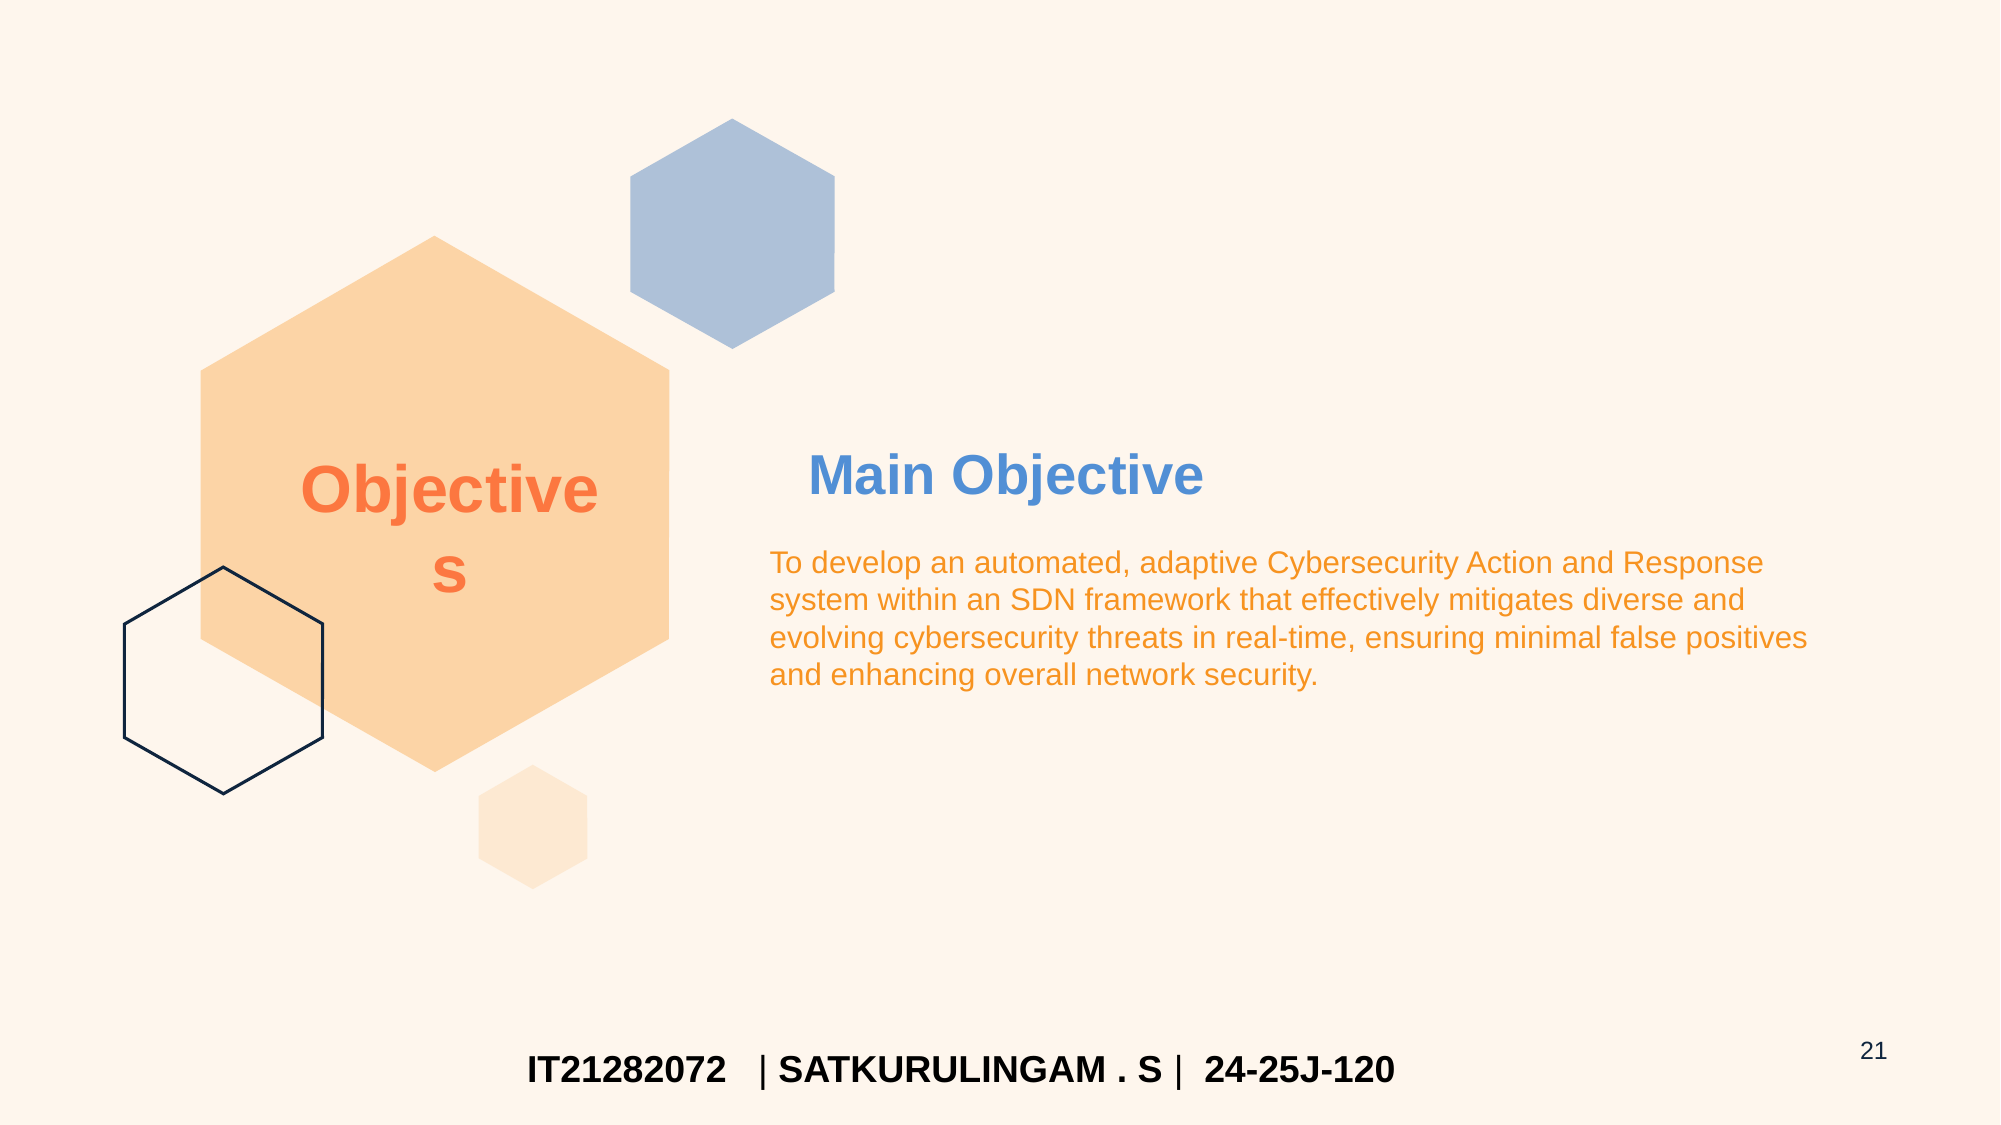

# Main Objective
Objectives
To develop an automated, adaptive Cybersecurity Action and Response system within an SDN framework that effectively mitigates diverse and evolving cybersecurity threats in real-time, ensuring minimal false positives and enhancing overall network security.
21
IT21282072   | SATKURULINGAM . S |  24-25J-120